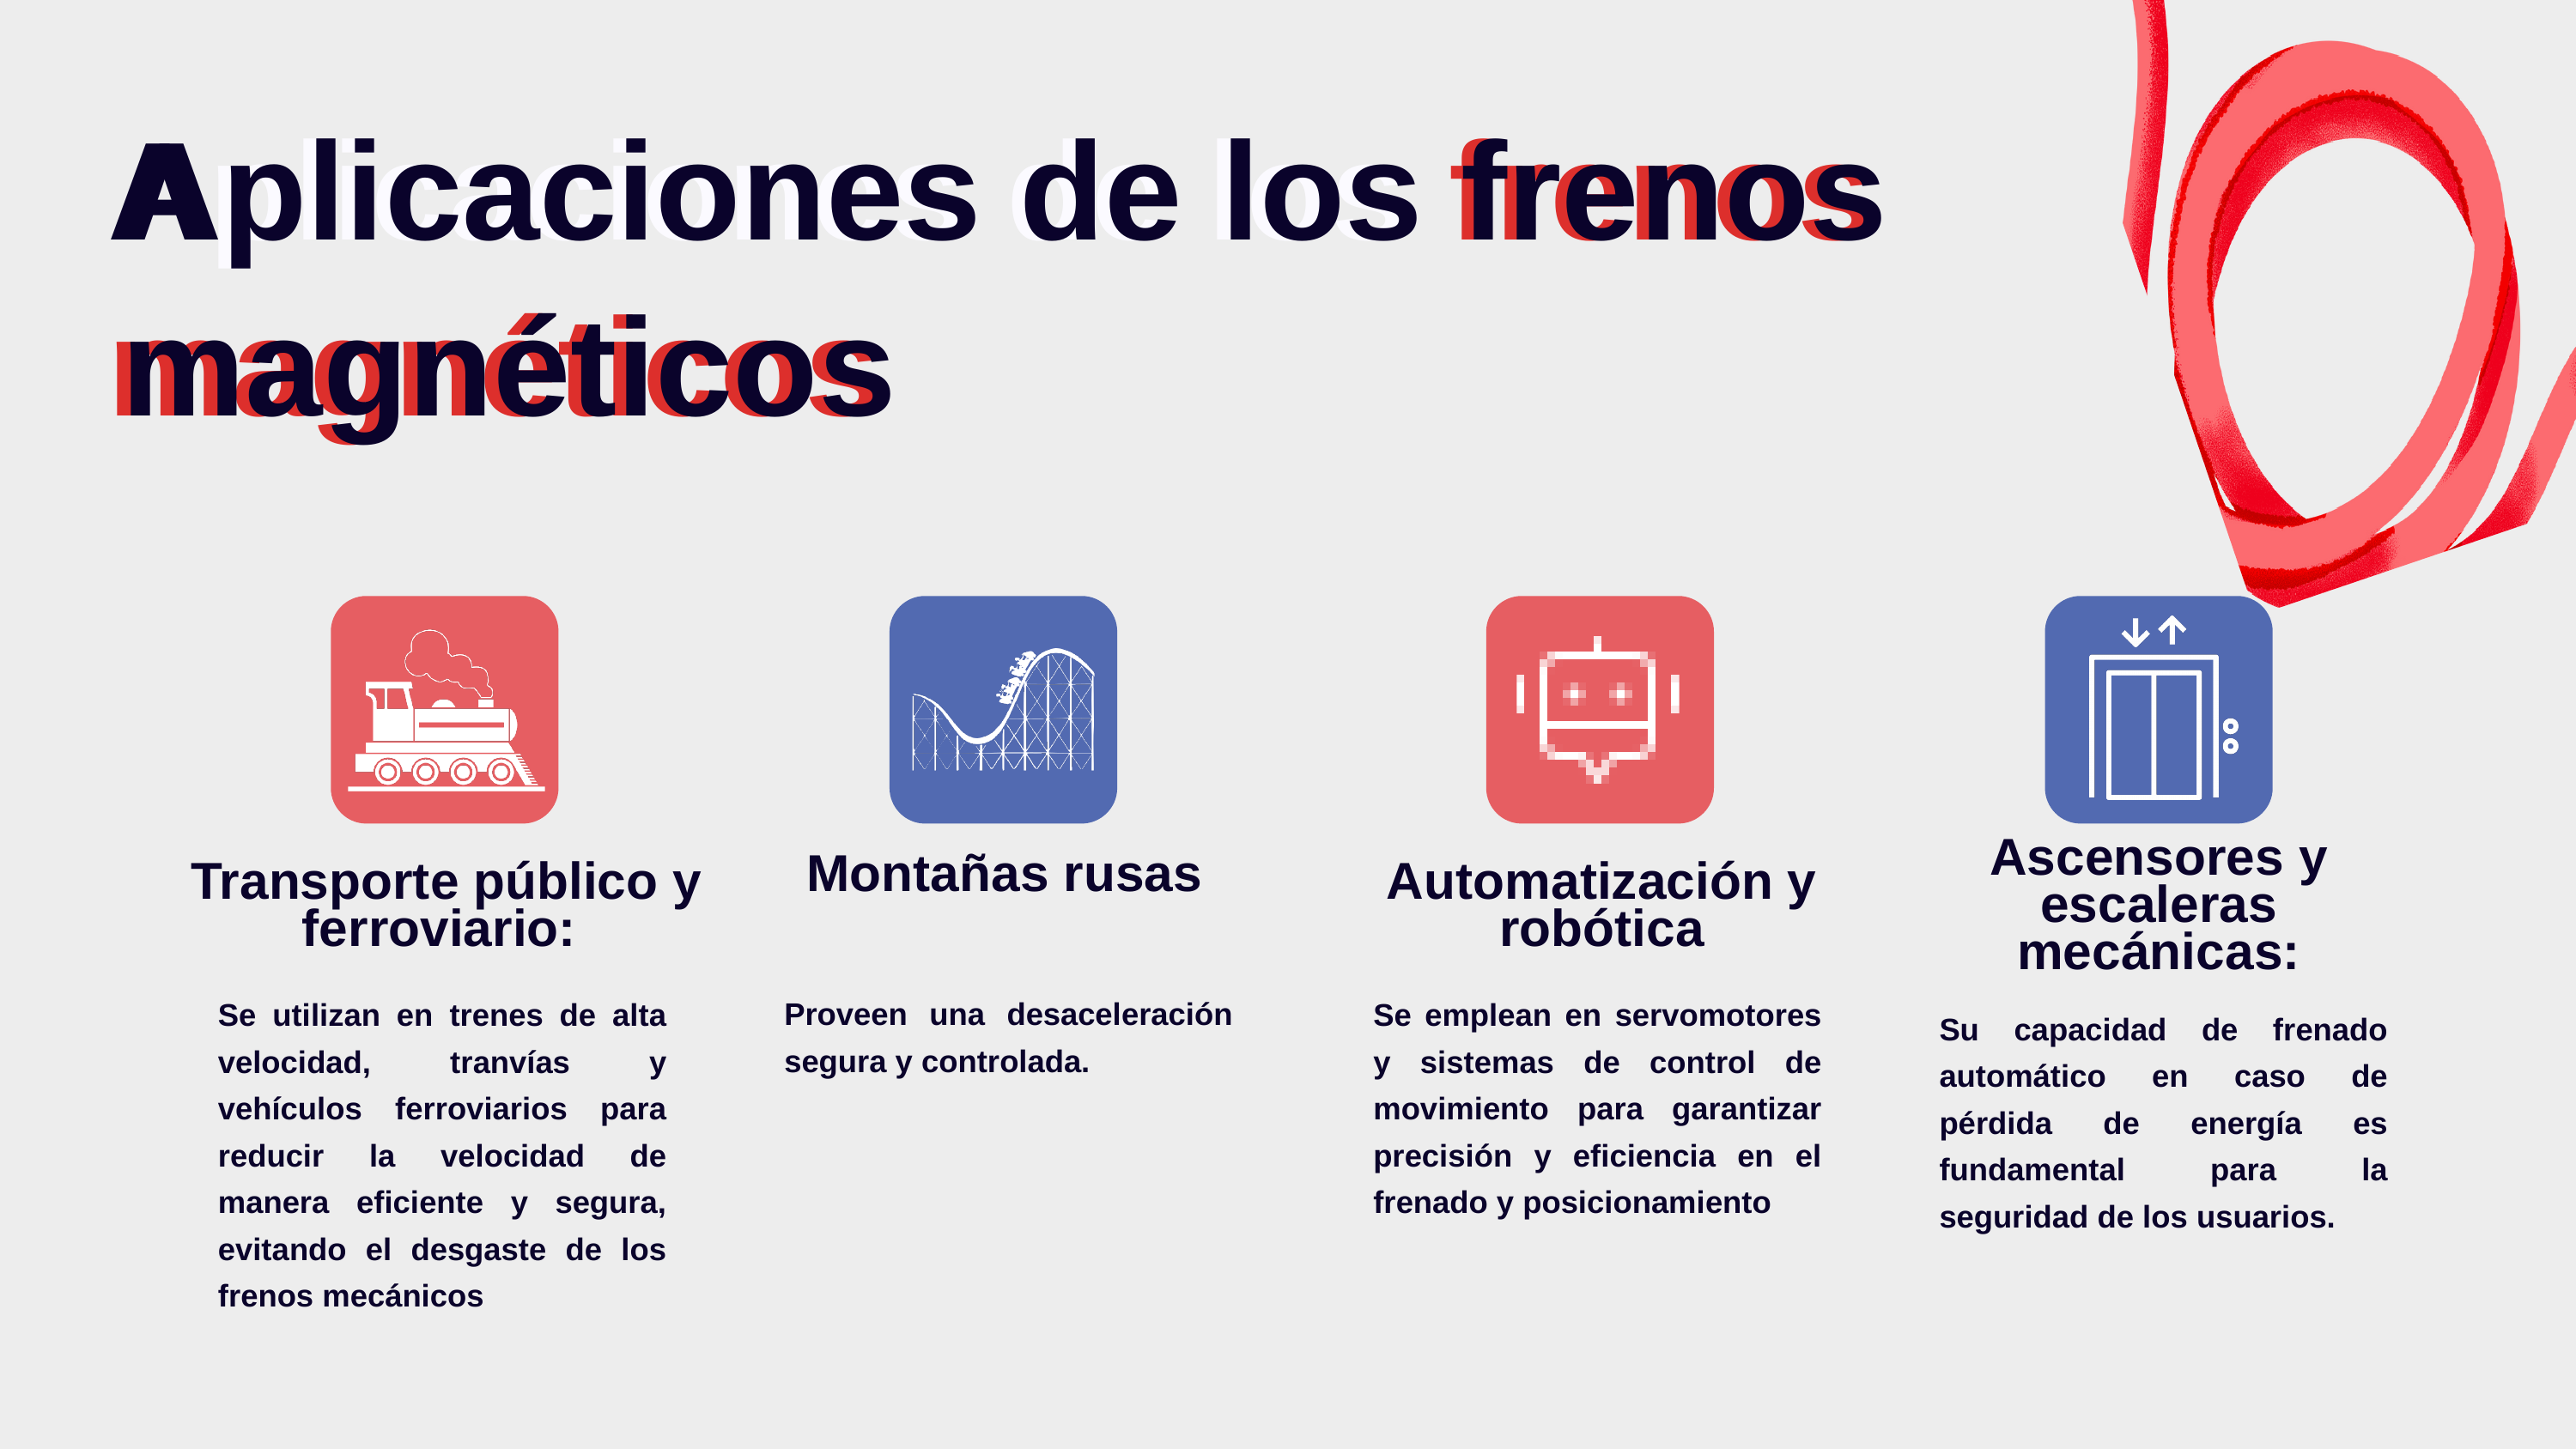

Aplicaciones de los frenos magnéticos
Aplicaciones de los frenos magnéticos

Transporte público y ferroviario:

Ascensores y escaleras mecánicas:
Montañas rusas
Automatización y robótica
Proveen una desaceleración segura y controlada.
Se utilizan en trenes de alta velocidad, tranvías y vehículos ferroviarios para reducir la velocidad de manera eficiente y segura, evitando el desgaste de los frenos mecánicos
Se emplean en servomotores y sistemas de control de movimiento para garantizar precisión y eficiencia en el frenado y posicionamiento
Su capacidad de frenado automático en caso de pérdida de energía es fundamental para la seguridad de los usuarios.